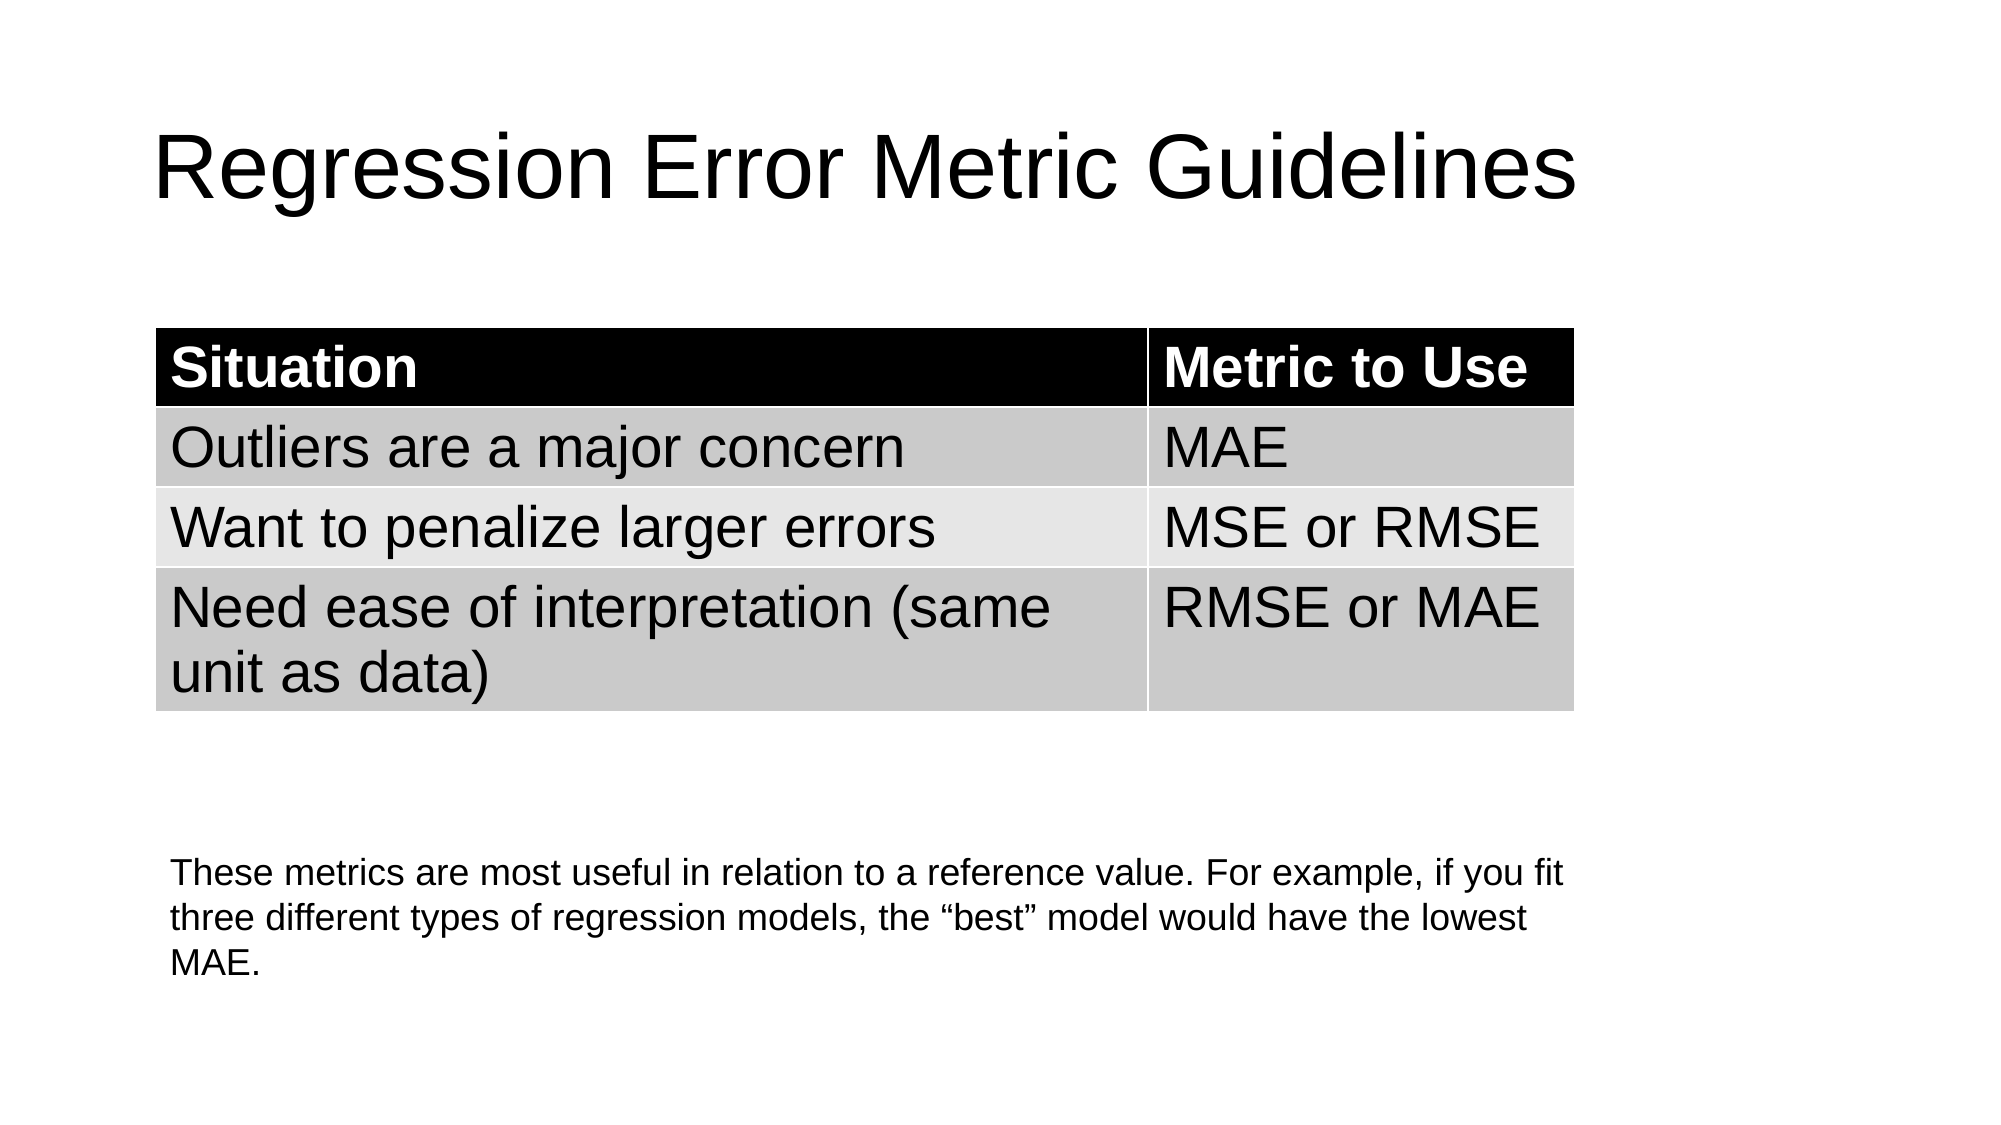

# Regression Error Metric Guidelines
| Situation | Metric to Use |
| --- | --- |
| Outliers are a major concern | MAE |
| Want to penalize larger errors | MSE or RMSE |
| Need ease of interpretation (same unit as data) | RMSE or MAE |
These metrics are most useful in relation to a reference value. For example, if you fit three different types of regression models, the “best” model would have the lowest MAE.